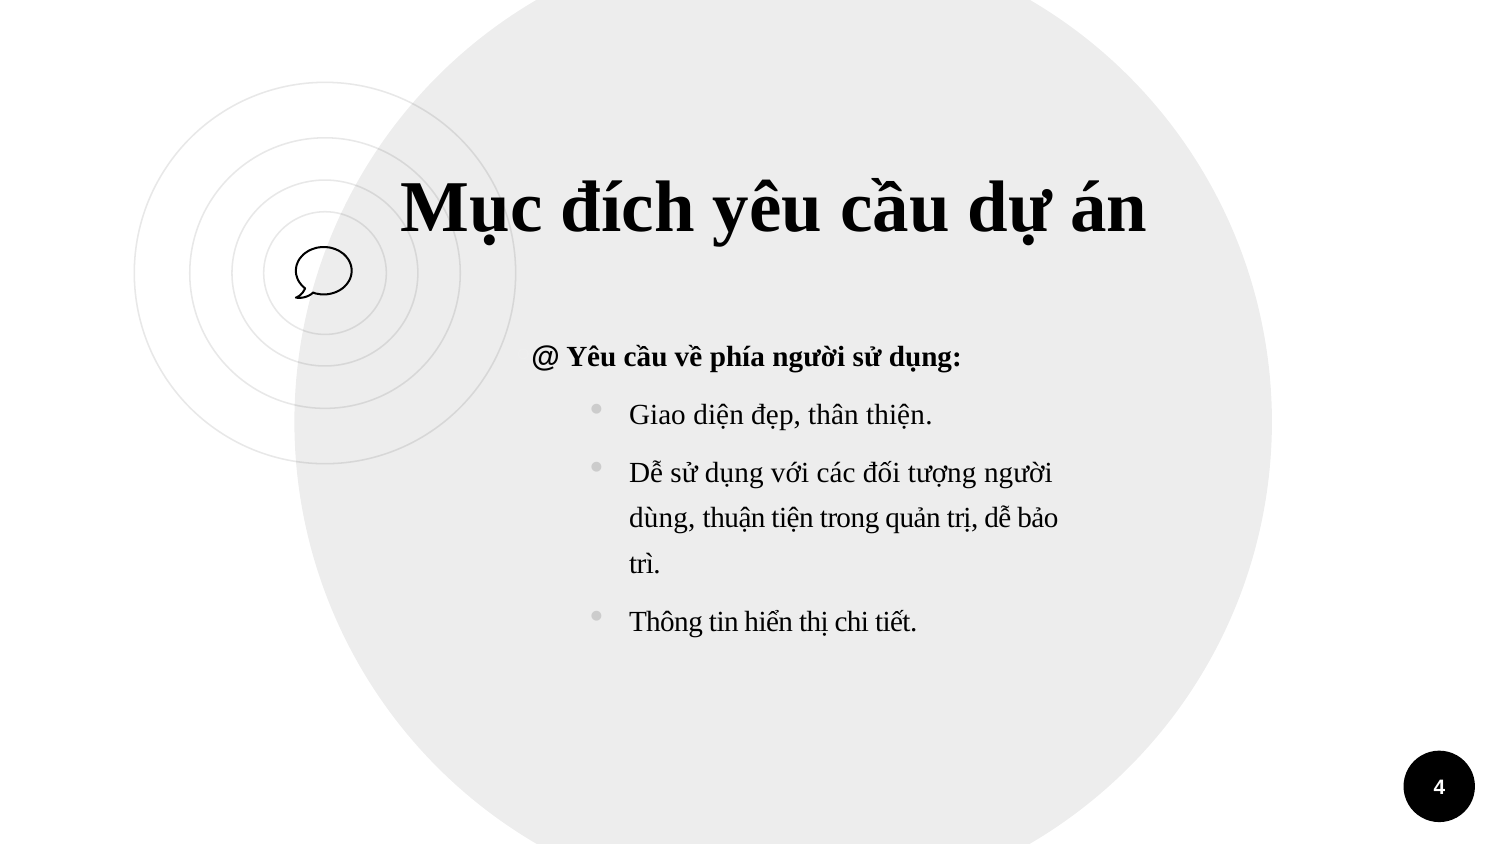

Mục đích yêu cầu dự án

@ Yêu cầu về phía người sử dụng:
Giao diện đẹp, thân thiện.
Dễ sử dụng với các đối tượng người dùng, thuận tiện trong quản trị, dễ bảo trì.
Thông tin hiển thị chi tiết.
4